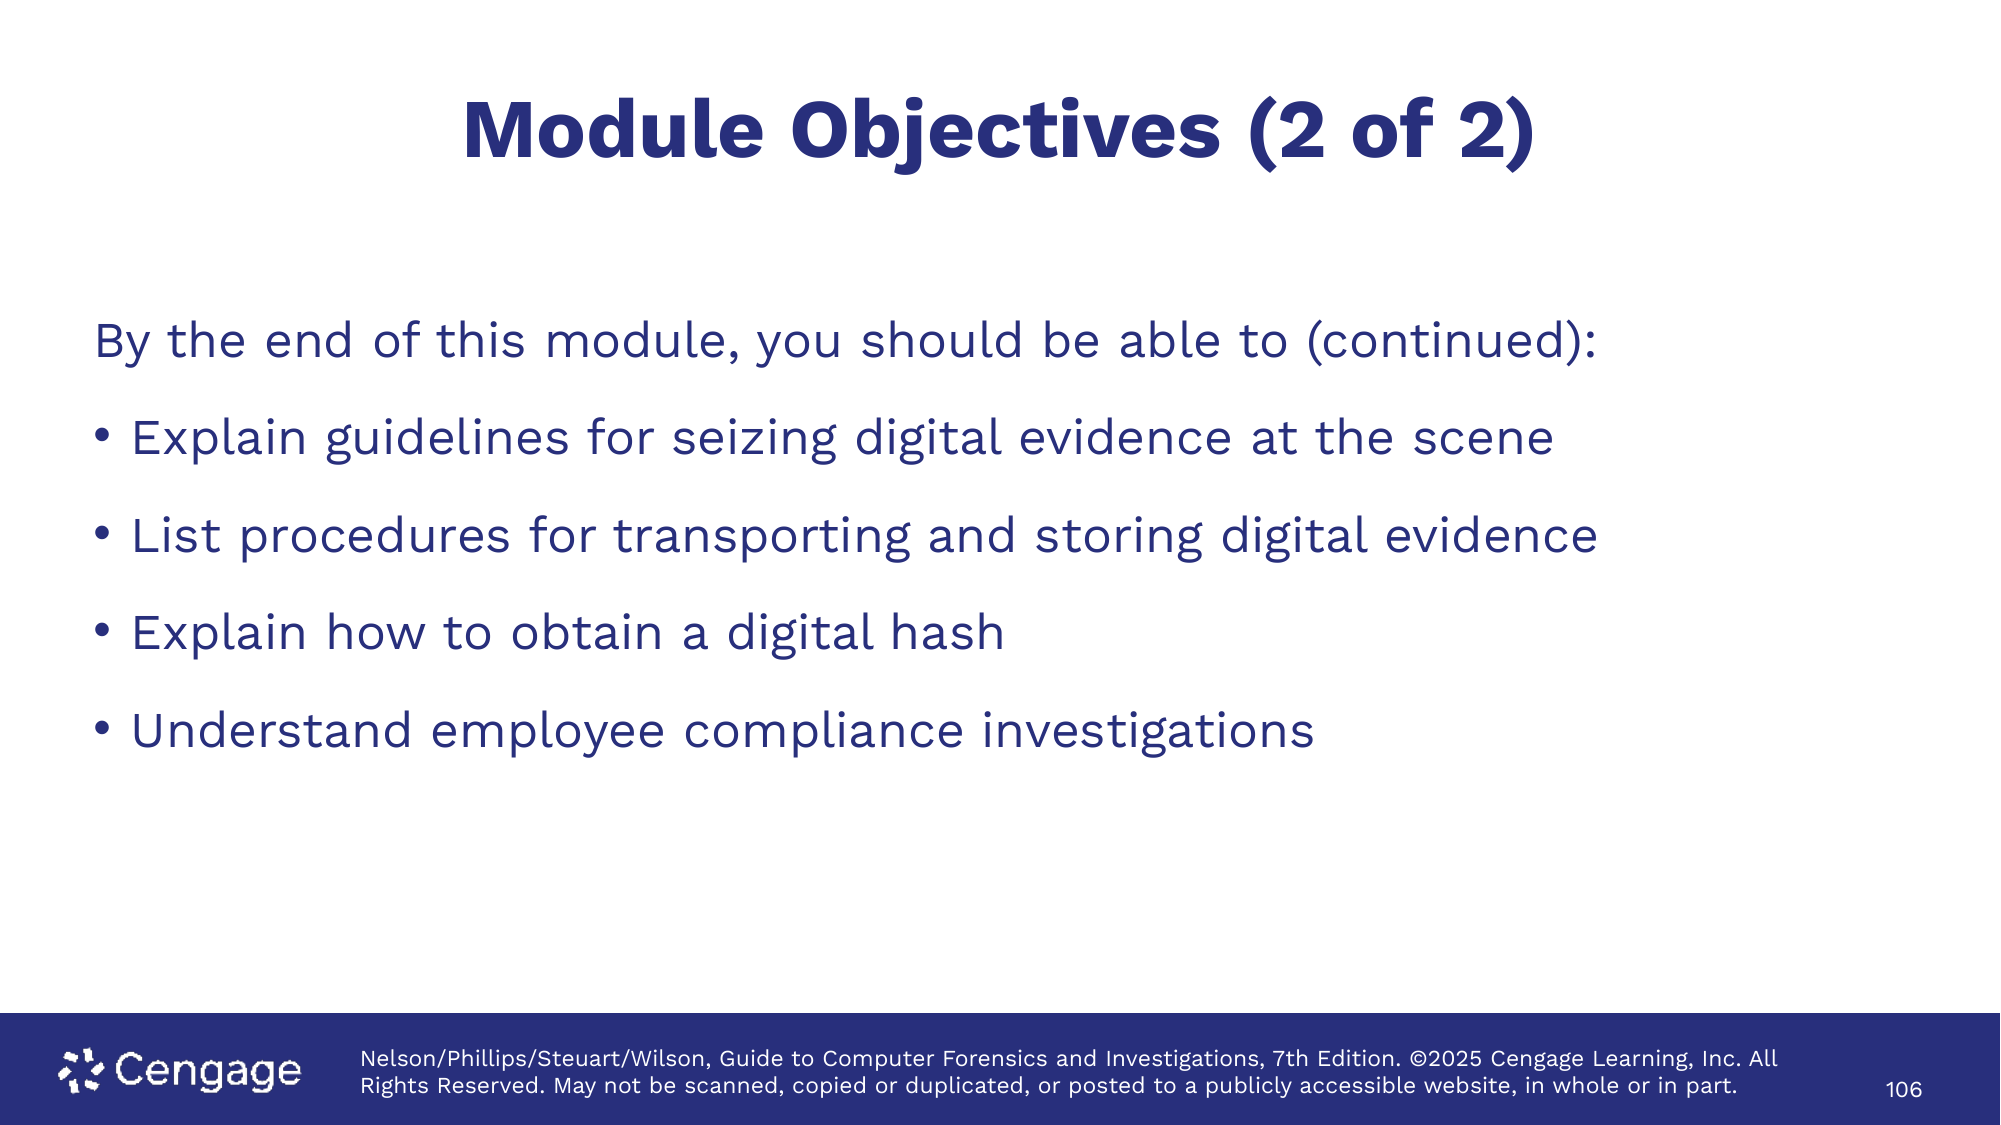

# Module Objectives (2 of 2)
By the end of this module, you should be able to (continued):
Explain guidelines for seizing digital evidence at the scene
List procedures for transporting and storing digital evidence
Explain how to obtain a digital hash
Understand employee compliance investigations